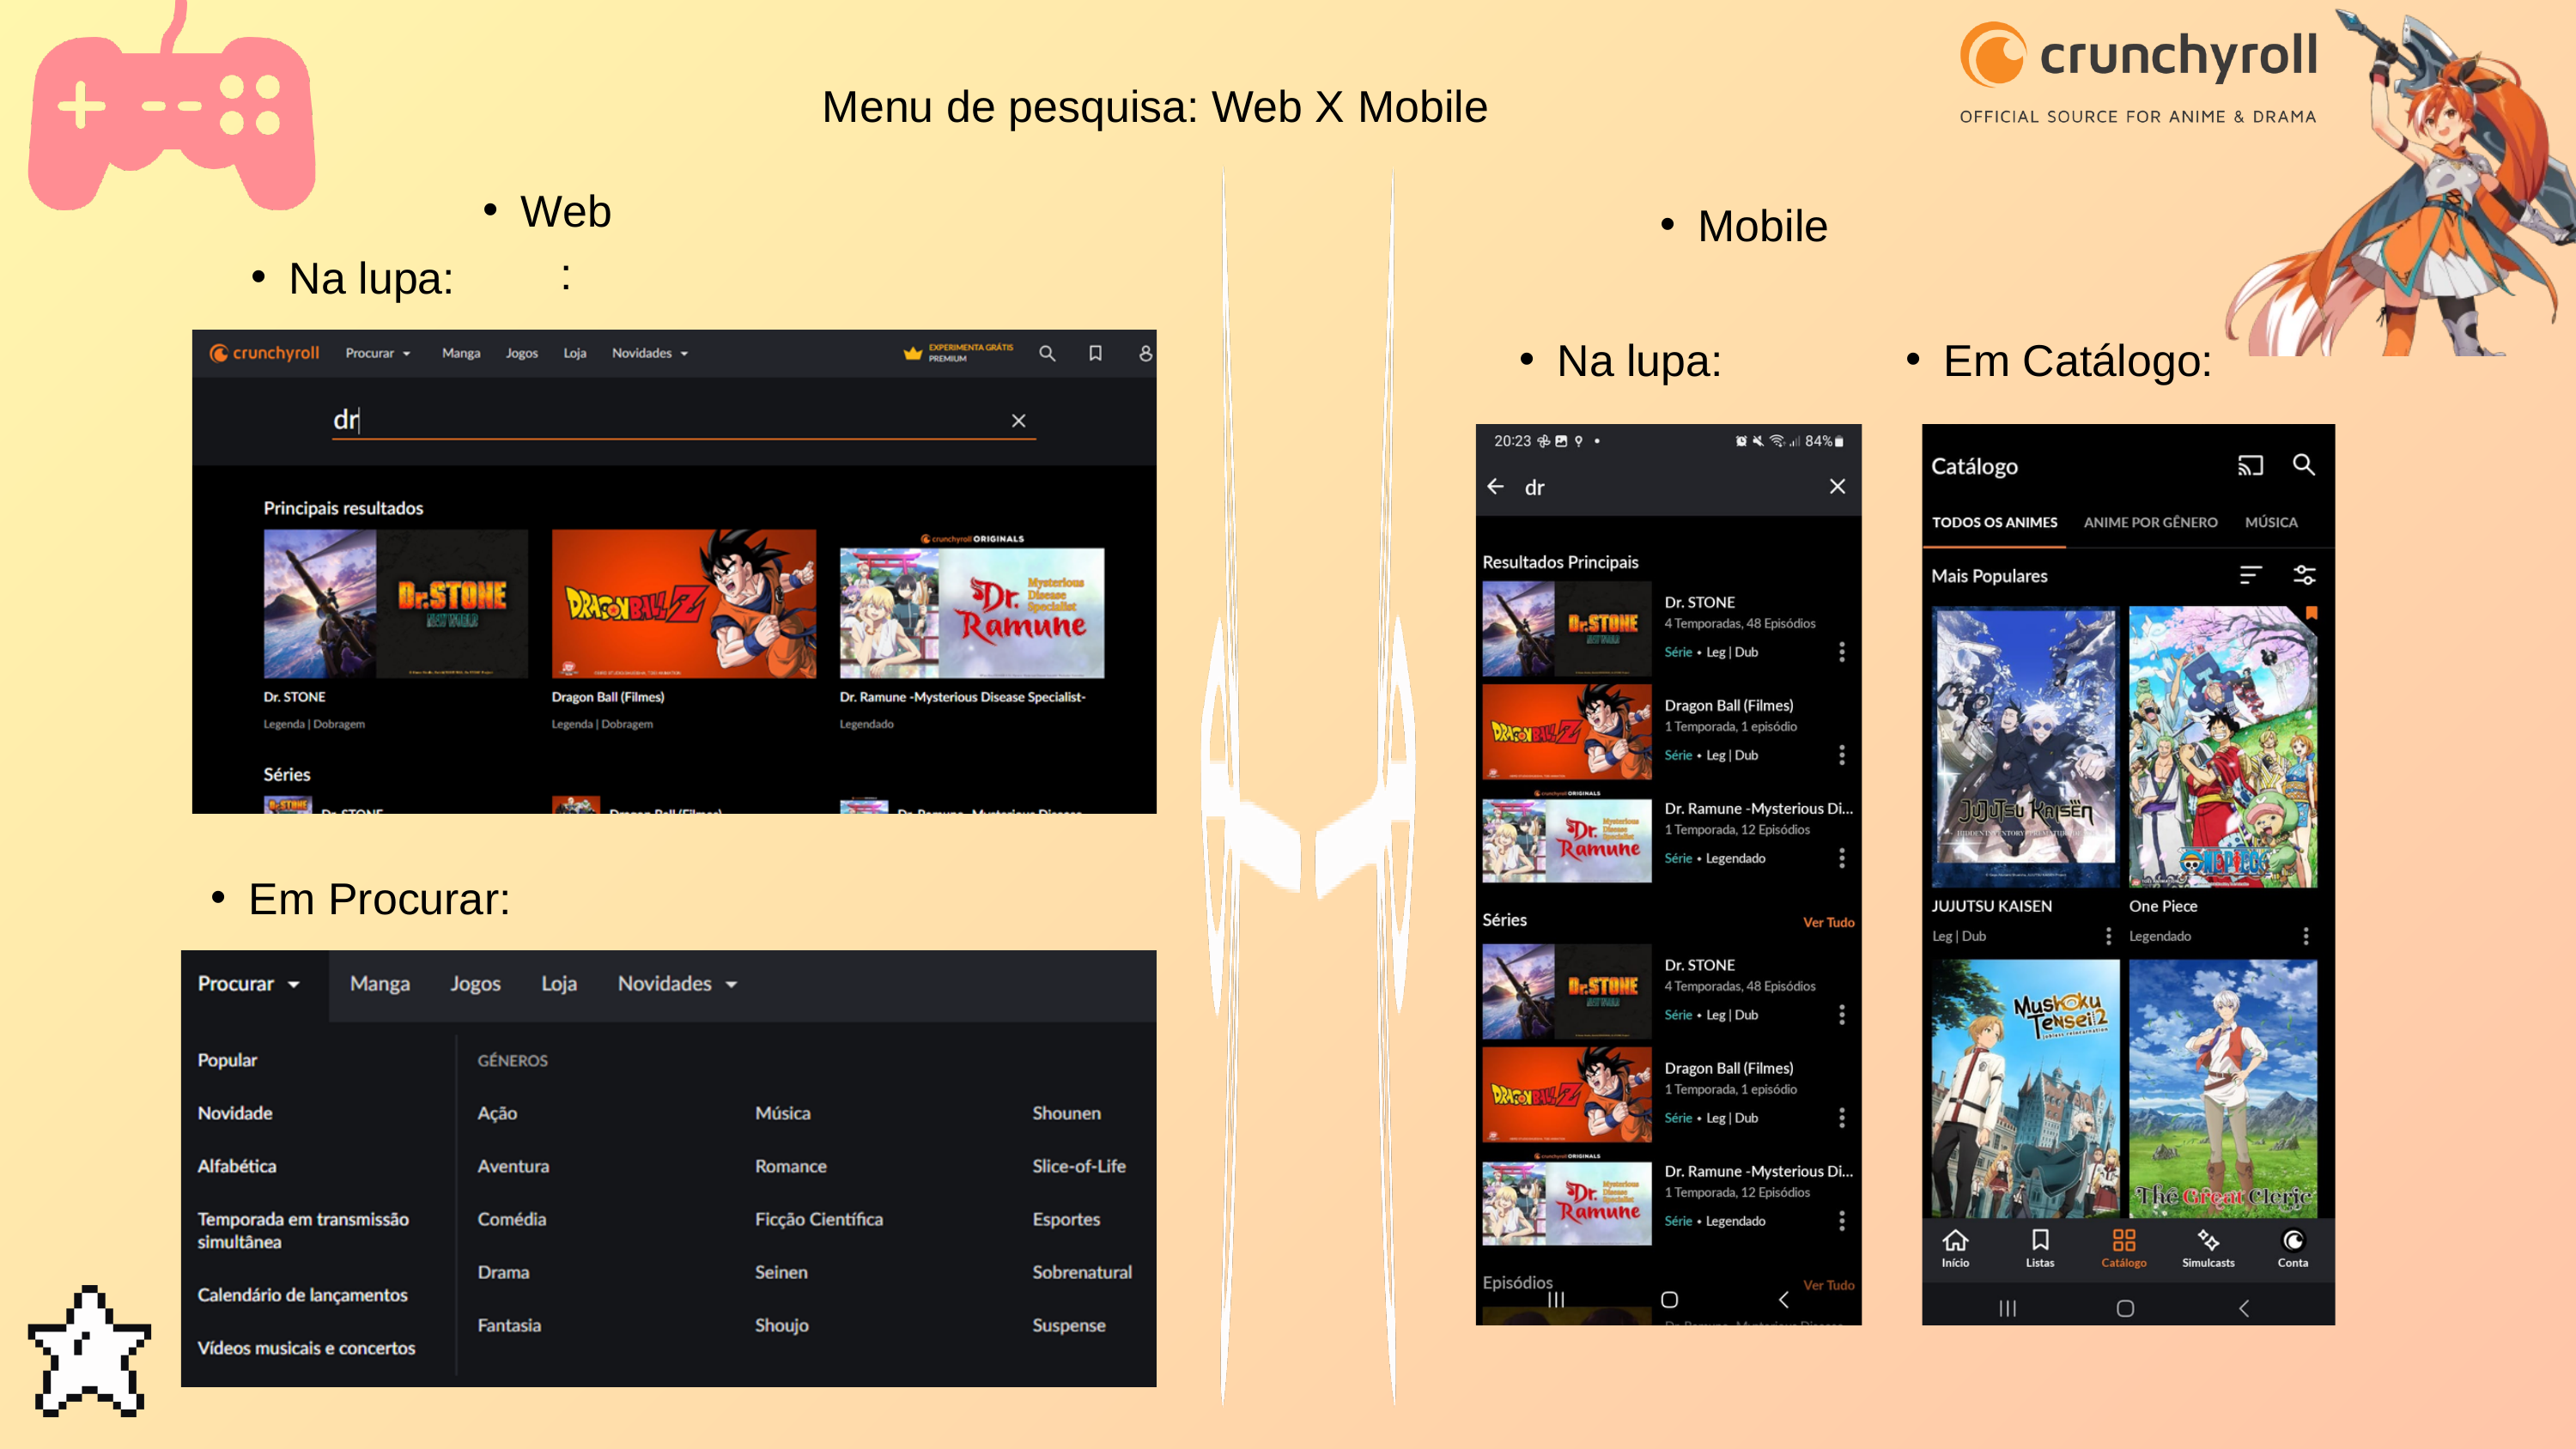

Menu de pesquisa: Web X Mobile
Web:
Mobile
Na lupa:
Na lupa:
Em Catálogo:

Em Procurar: